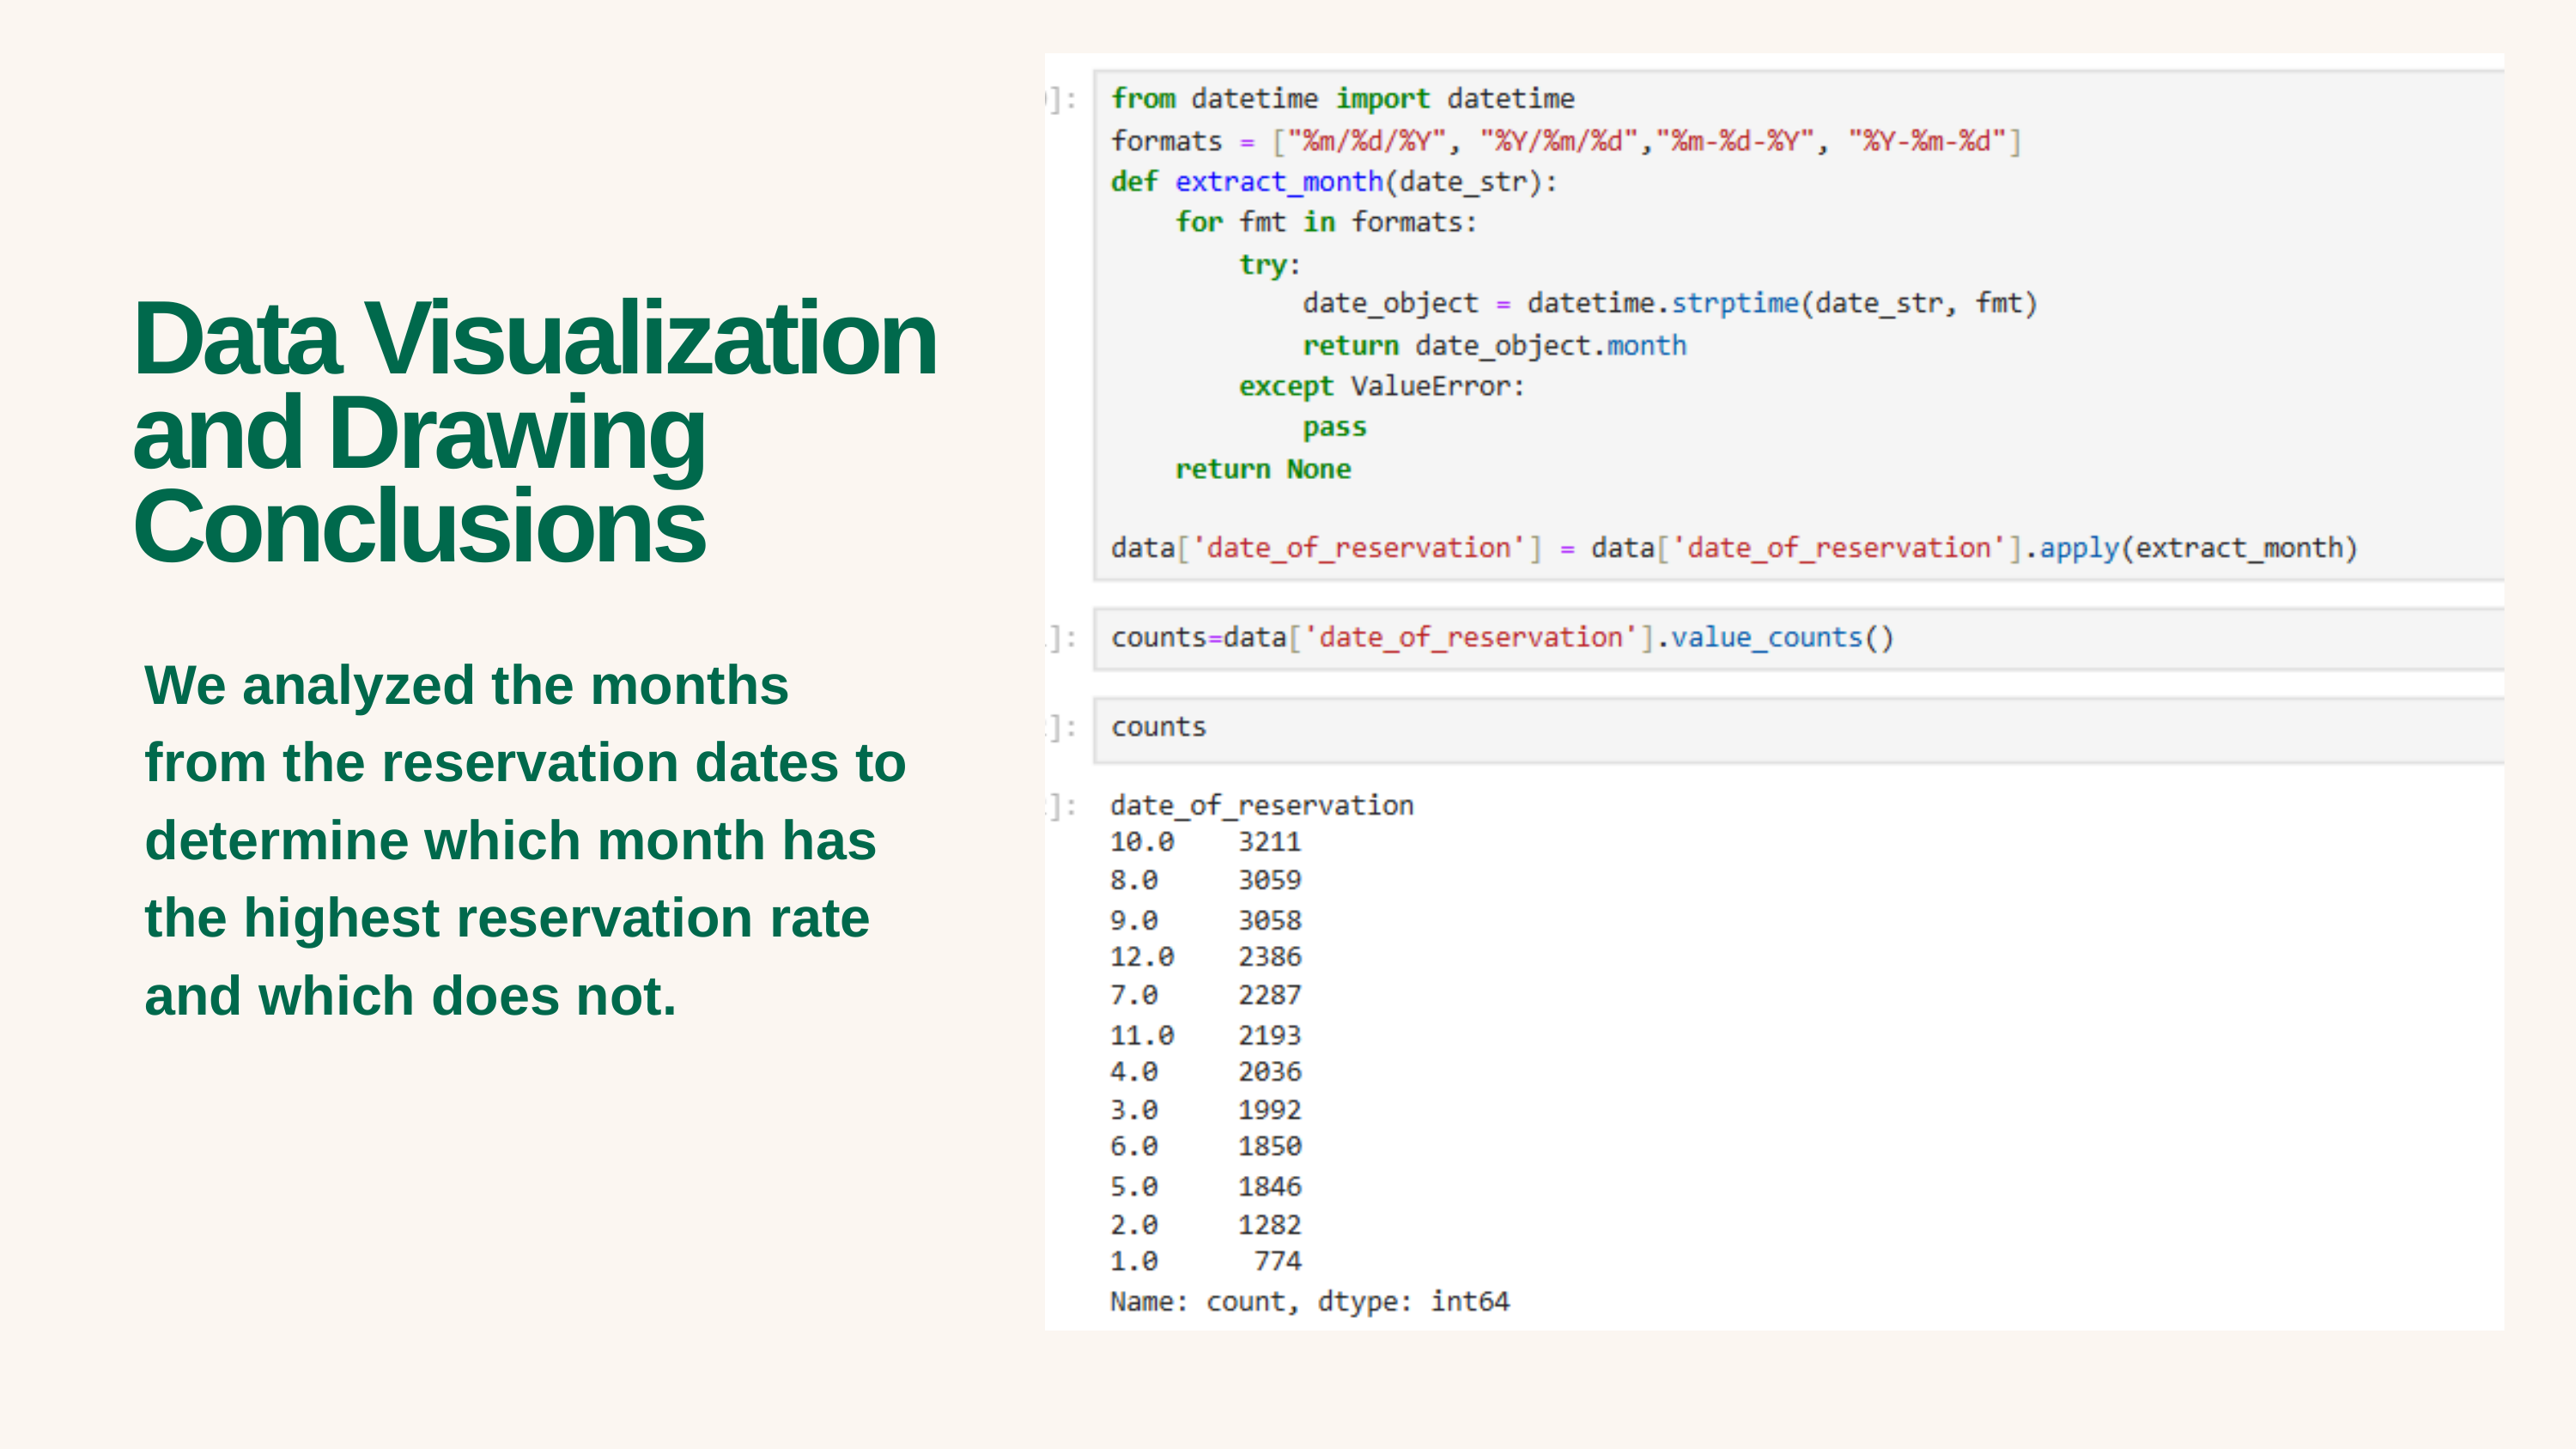

Data Visualization and Drawing Conclusions
We analyzed the months from the reservation dates to determine which month has the highest reservation rate and which does not.